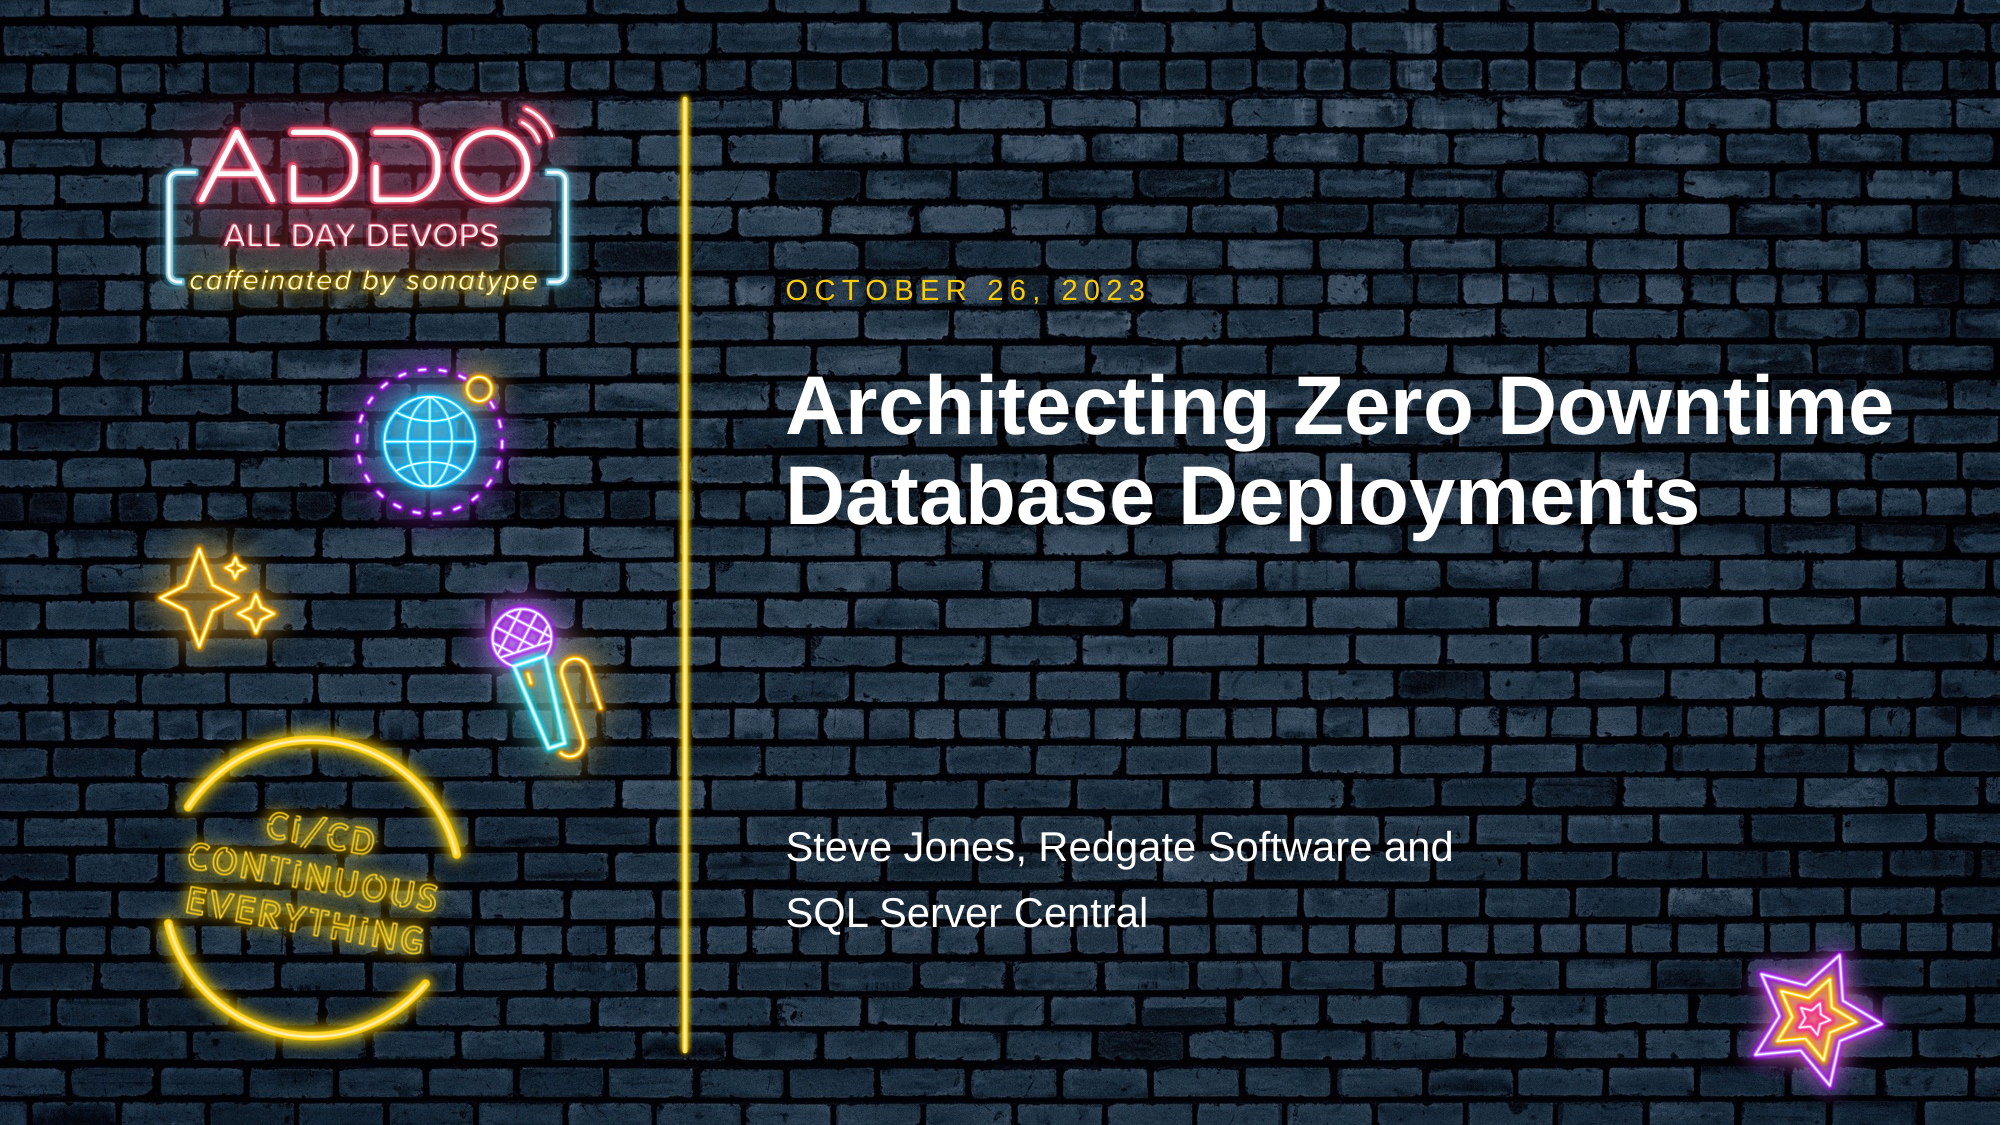

Architecting Zero Downtime Database Deployments

Steve Jones, Redgate Software and
SQL Server Central